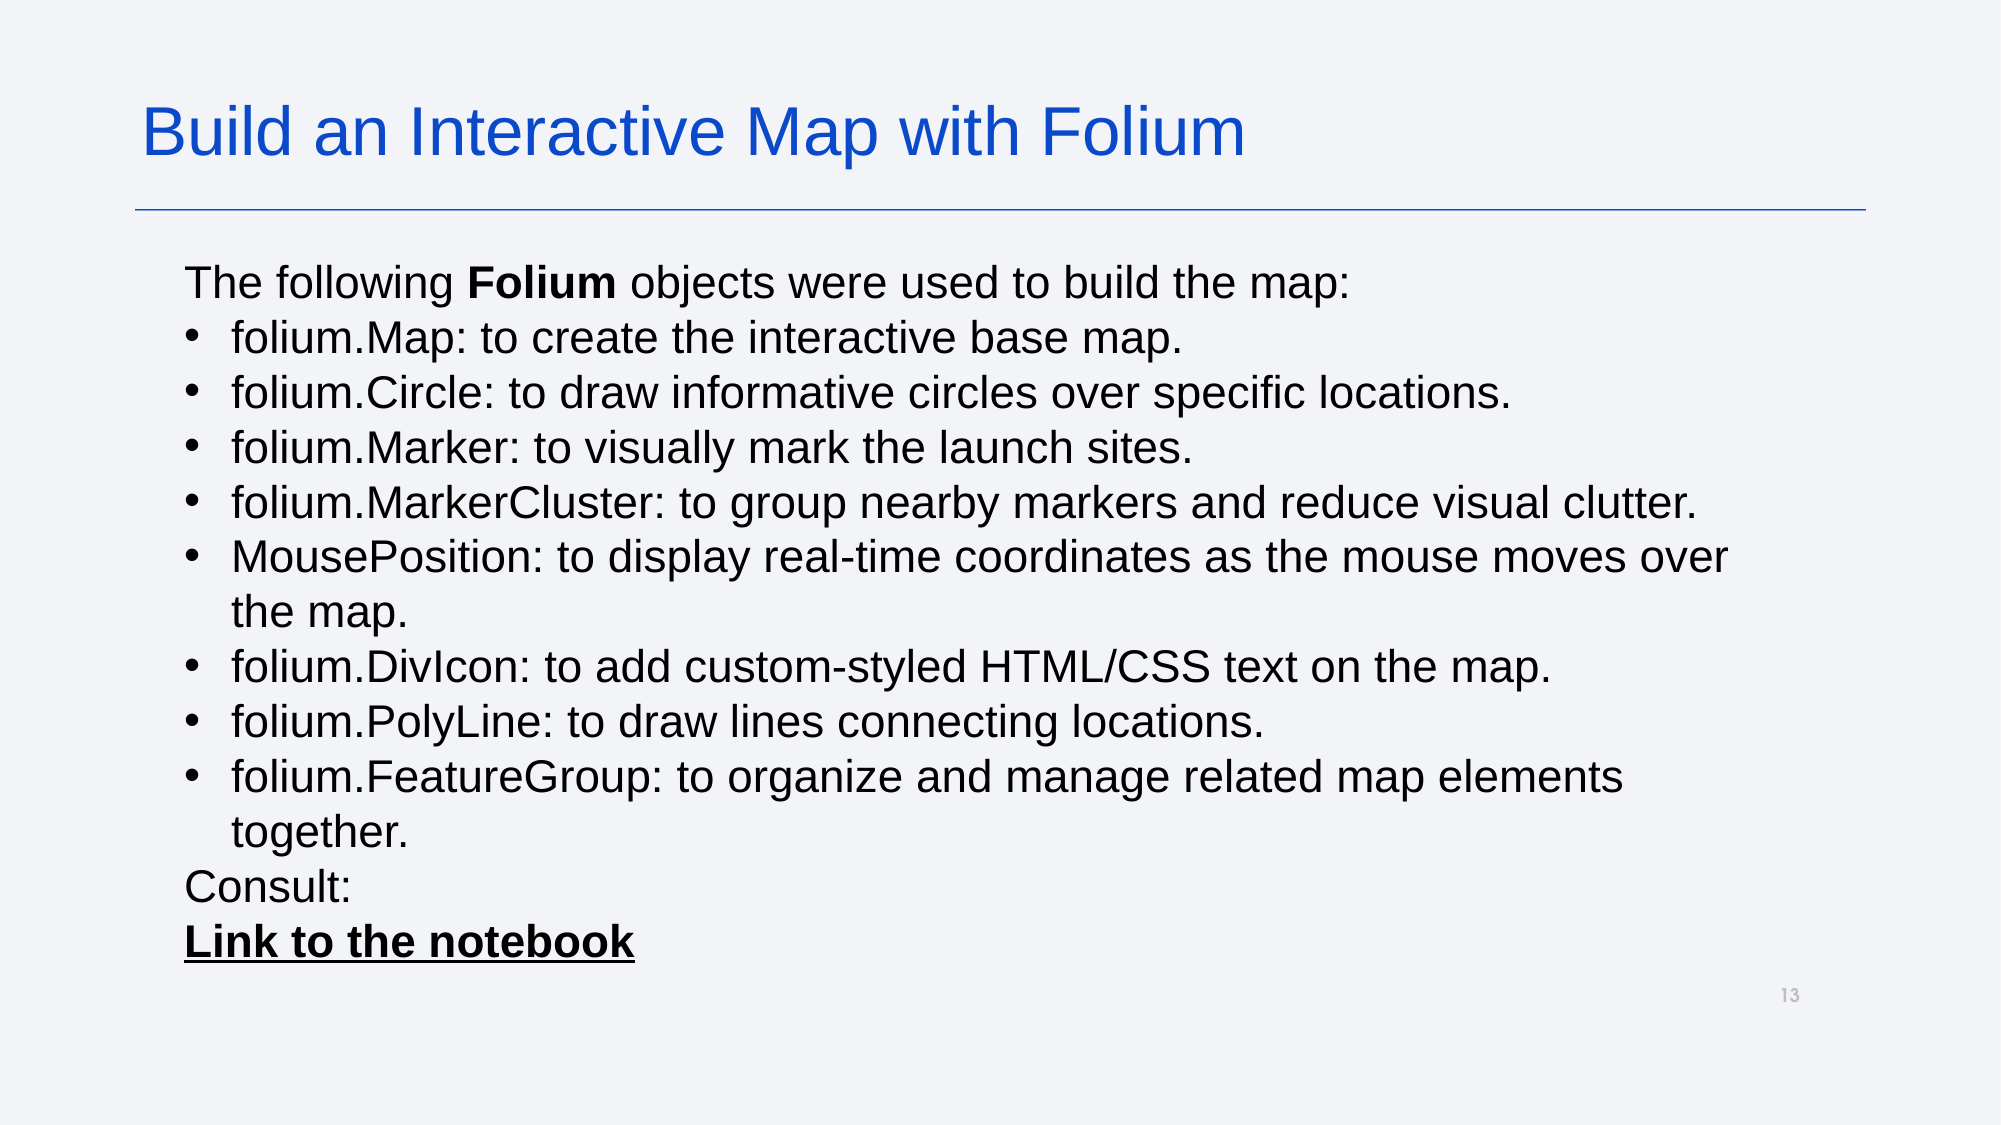

Build an Interactive Map with Folium
The following Folium objects were used to build the map:
folium.Map: to create the interactive base map.
folium.Circle: to draw informative circles over specific locations.
folium.Marker: to visually mark the launch sites.
folium.MarkerCluster: to group nearby markers and reduce visual clutter.
MousePosition: to display real-time coordinates as the mouse moves over the map.
folium.DivIcon: to add custom-styled HTML/CSS text on the map.
folium.PolyLine: to draw lines connecting locations.
folium.FeatureGroup: to organize and manage related map elements together.
Consult:
Link to the notebook

13